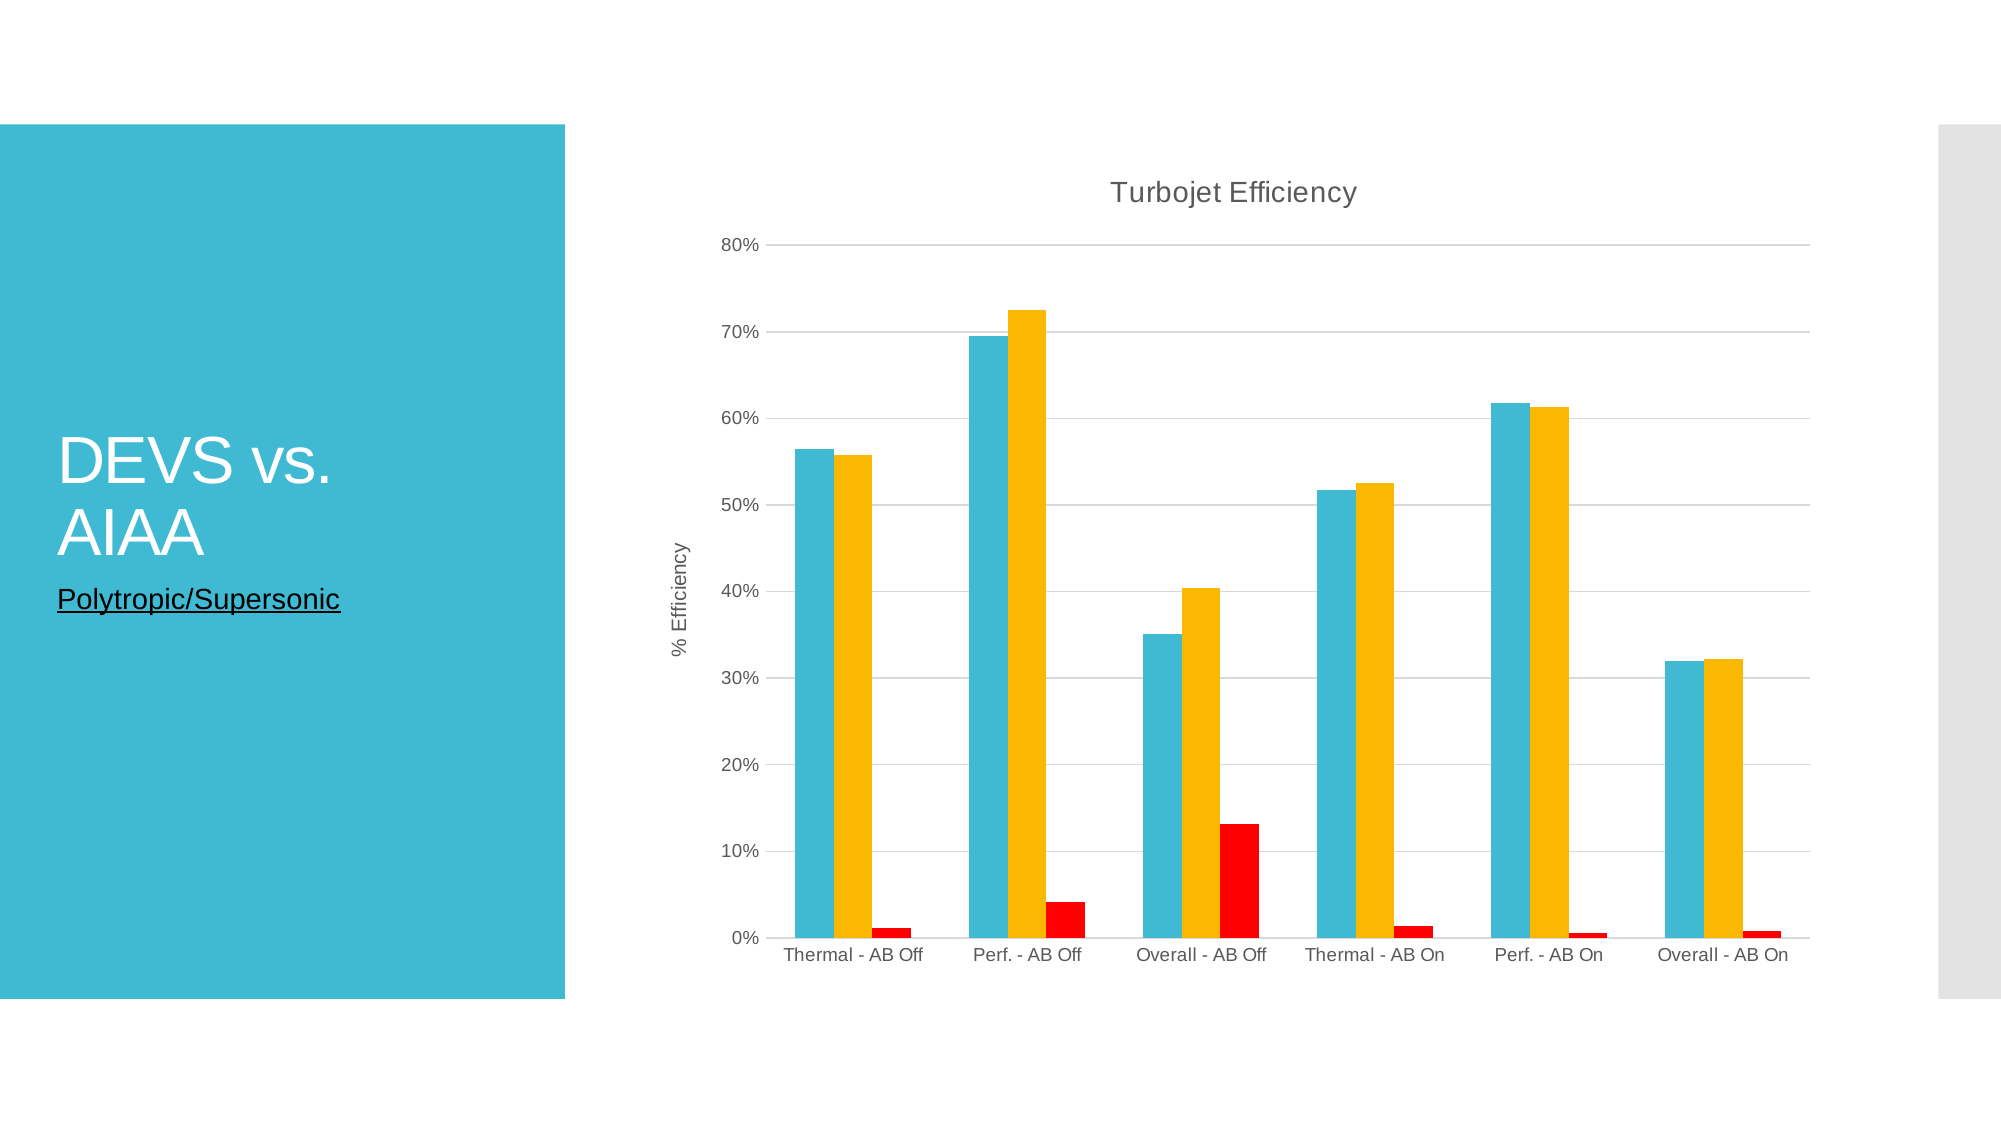

### Chart: Turbojet Efficiency

| Category | DEVS Turbojet | AEDSys | % Error |
|---|---|---|---|
| Thermal - AB Off | 0.564258220206019 | 0.5576 | 0.0119408540280112 |
| Perf. - AB Off | 0.695044805190385 | 0.7248 | 0.0410529729713231 |
| Overall - AB Off | 0.351009015298333 | 0.4041 | 0.131380808467377 |
| Thermal - AB On | 0.517743079118297 | 0.5252 | 0.0141982499651619 |
| Perf. - AB On | 0.617269137189794 | 0.6136 | 0.00597968903160692 |
| Overall - AB On | 0.319586823733338 | 0.3222 | 0.00811041671837978 |
# DEVS vs. AIAA
Polytropic/Supersonic